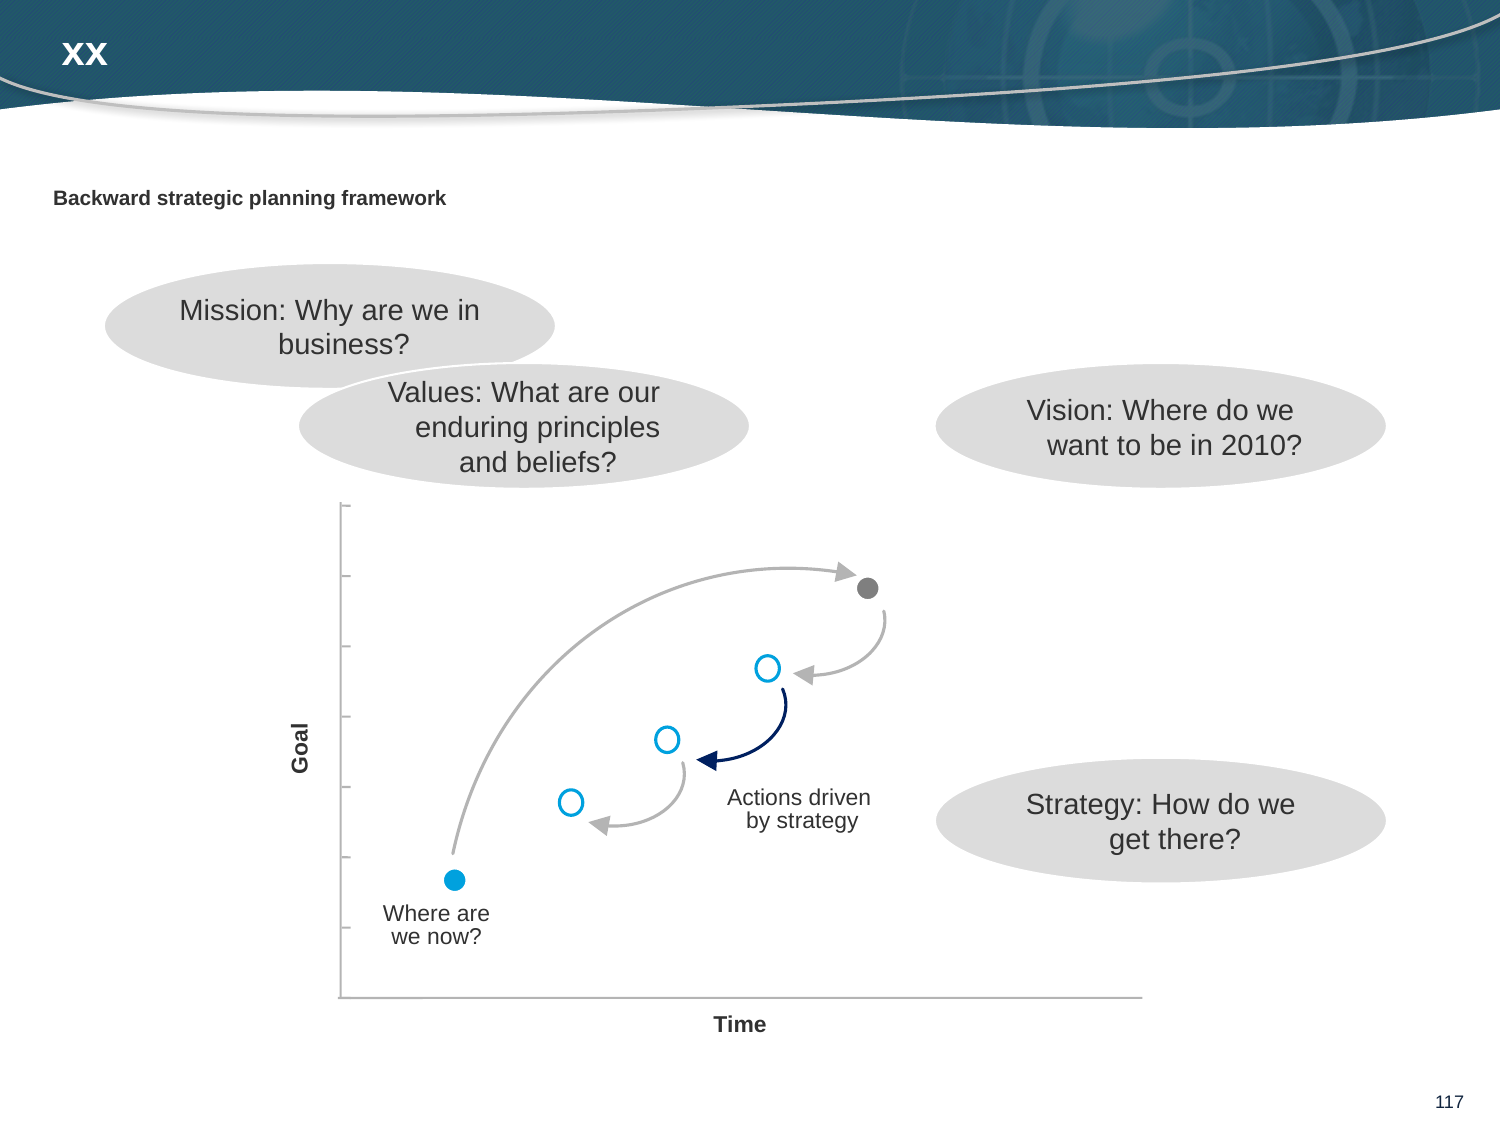

# xx
Backward strategic planning framework
Mission: Why are we in business?
Values: What are our enduring principles and beliefs?
Vision: Where do we want to be in 2010?

Goal
Strategy: How do we get there?

Actions driven
by strategy

Where are
 we now?

Time